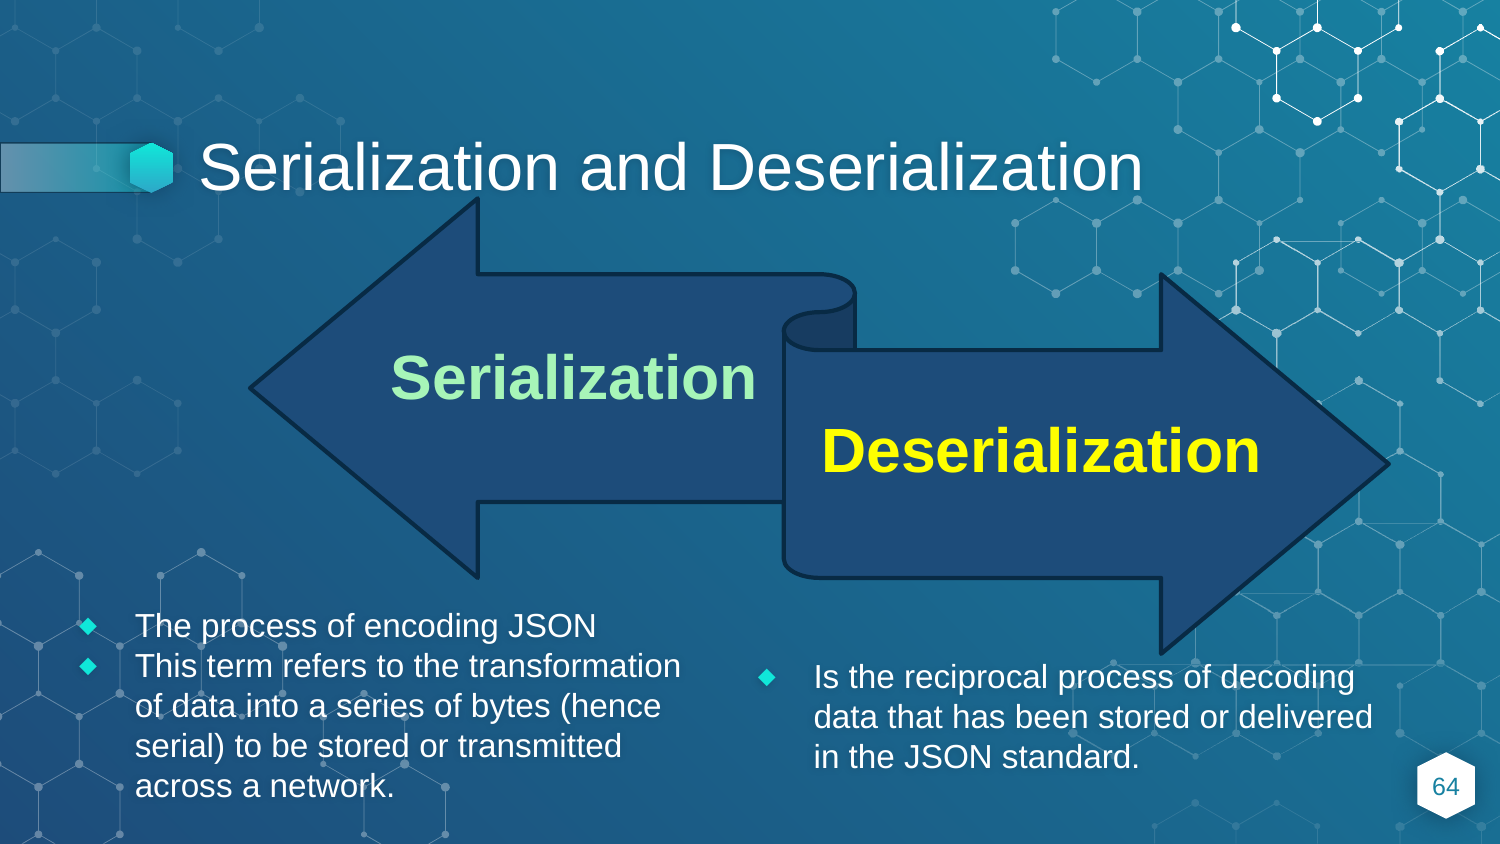

Serialization
Deserialization
# Serialization and Deserialization
The process of encoding JSON
This term refers to the transformation of data into a series of bytes (hence serial) to be stored or transmitted across a network.
Is the reciprocal process of decoding data that has been stored or delivered in the JSON standard.
64